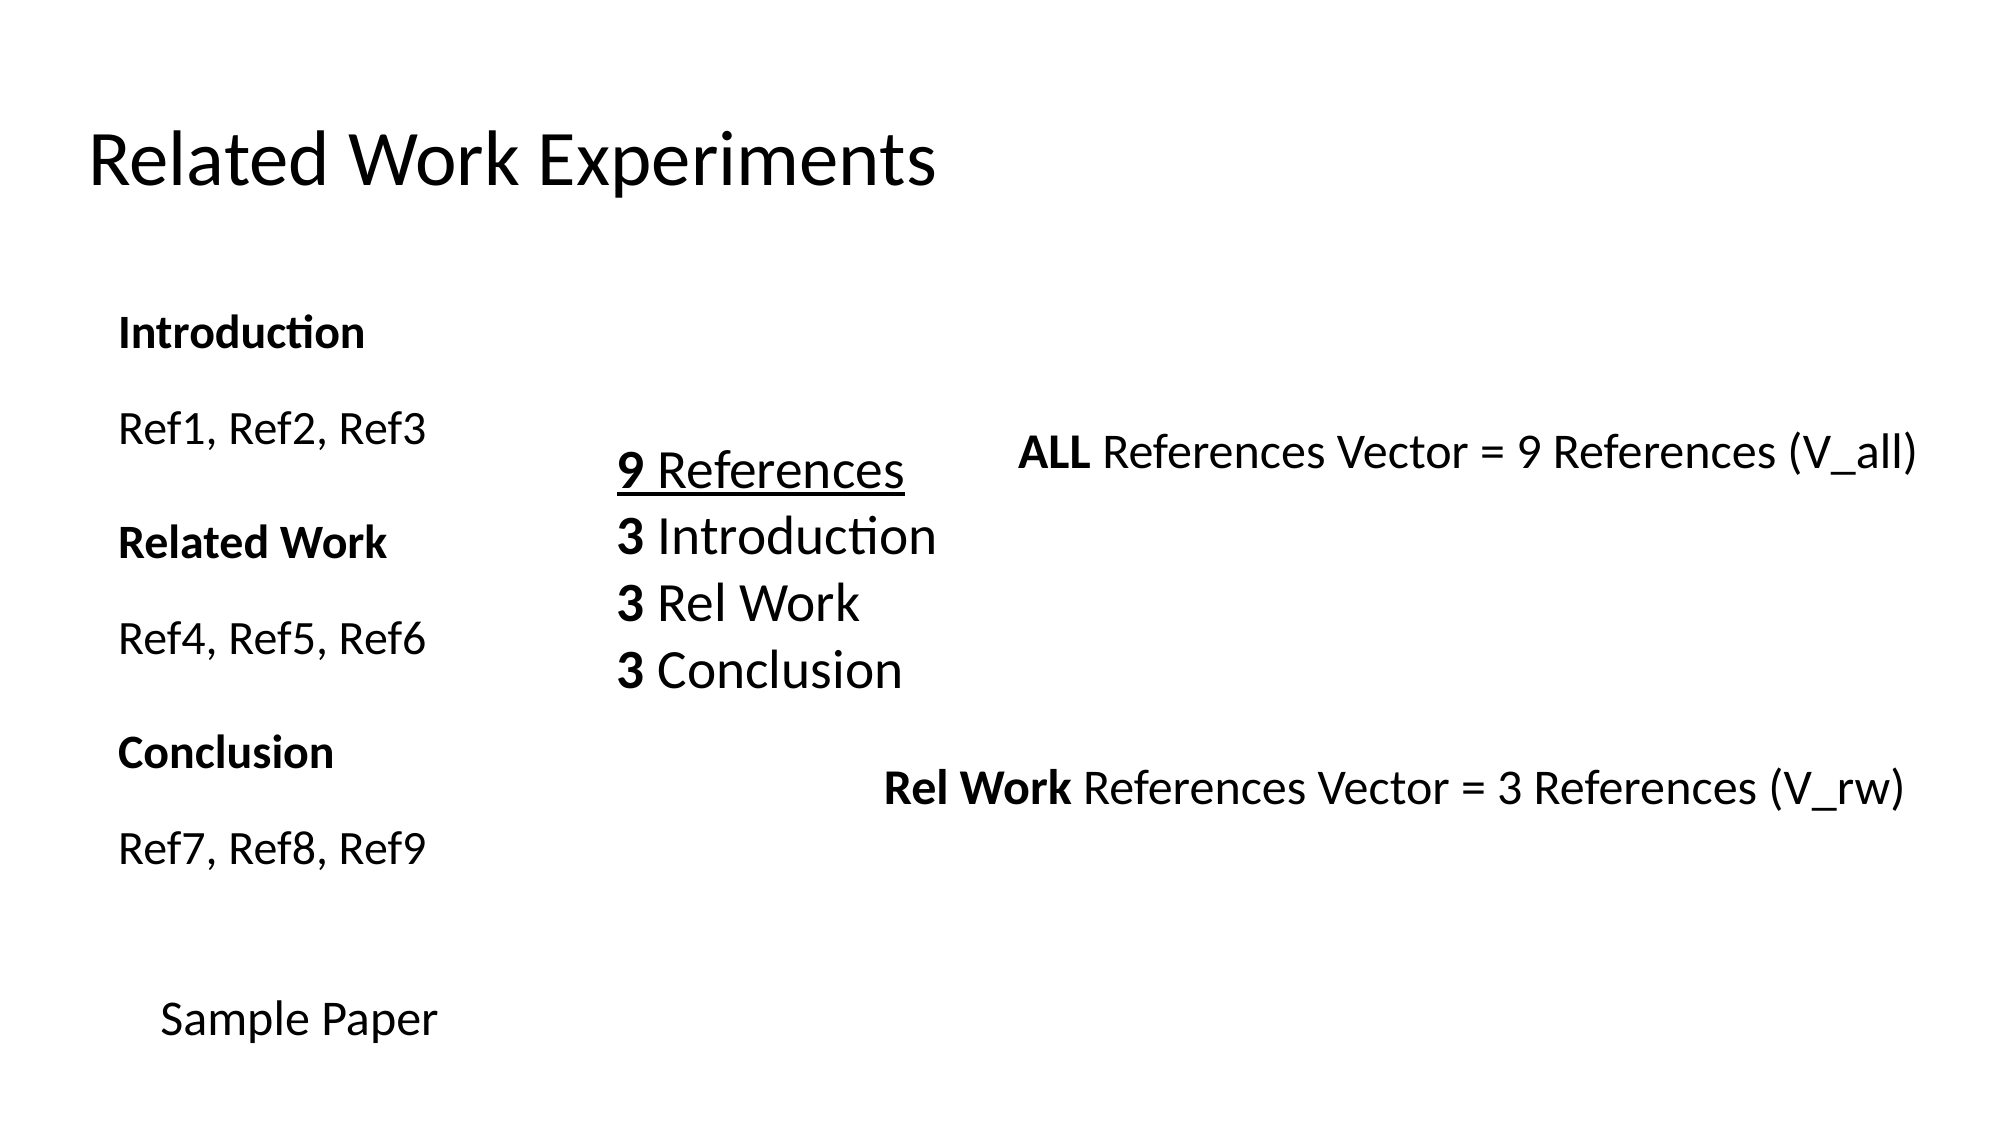

# Related Work Experiments
| Introduction Ref1, Ref2, Ref3 |
| --- |
| Related Work Ref4, Ref5, Ref6 |
| Conclusion Ref7, Ref8, Ref9 |
ALL References Vector = 9 References (V_all)
9 References
3 Introduction
3 Rel Work
3 Conclusion
|  |  |  |  |
| --- | --- | --- | --- |
Rel Work References Vector = 3 References (V_rw)
|  |  |  |  |
| --- | --- | --- | --- |
Sample Paper